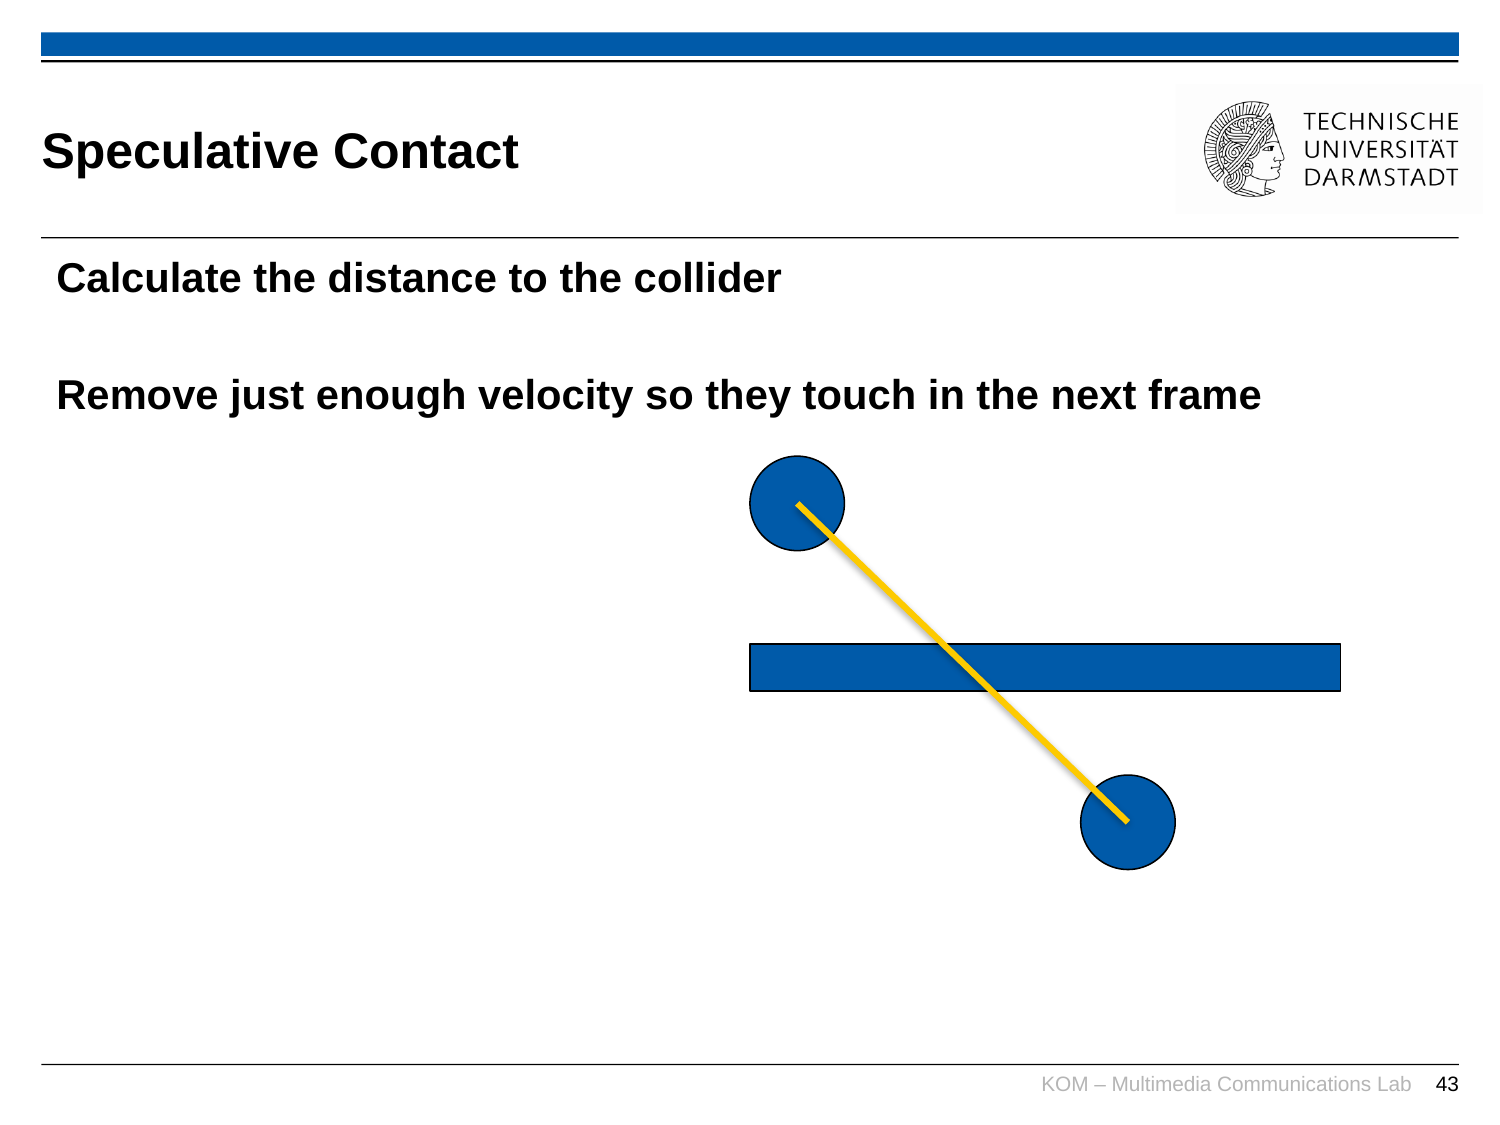

# Speculative Contact
Calculate the distance to the collider

Remove just enough velocity so they touch in the next frame